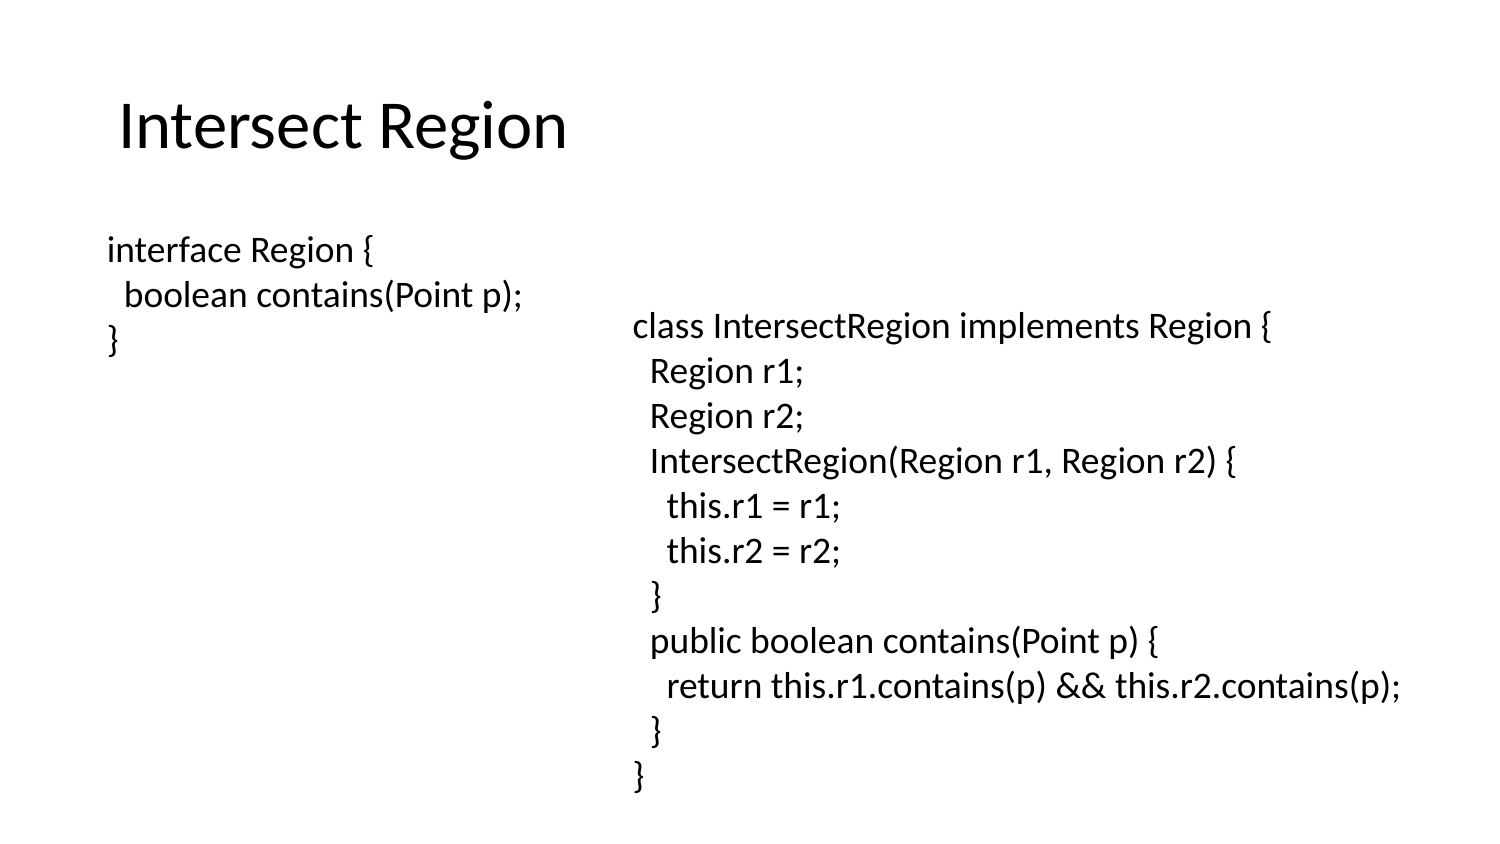

# Intersect Region
interface Region {
  boolean contains(Point p);
}
class IntersectRegion implements Region {
  Region r1;
  Region r2;
  IntersectRegion(Region r1, Region r2) {
    this.r1 = r1;
    this.r2 = r2;
  }
  public boolean contains(Point p) {
    return this.r1.contains(p) && this.r2.contains(p);
  }
}